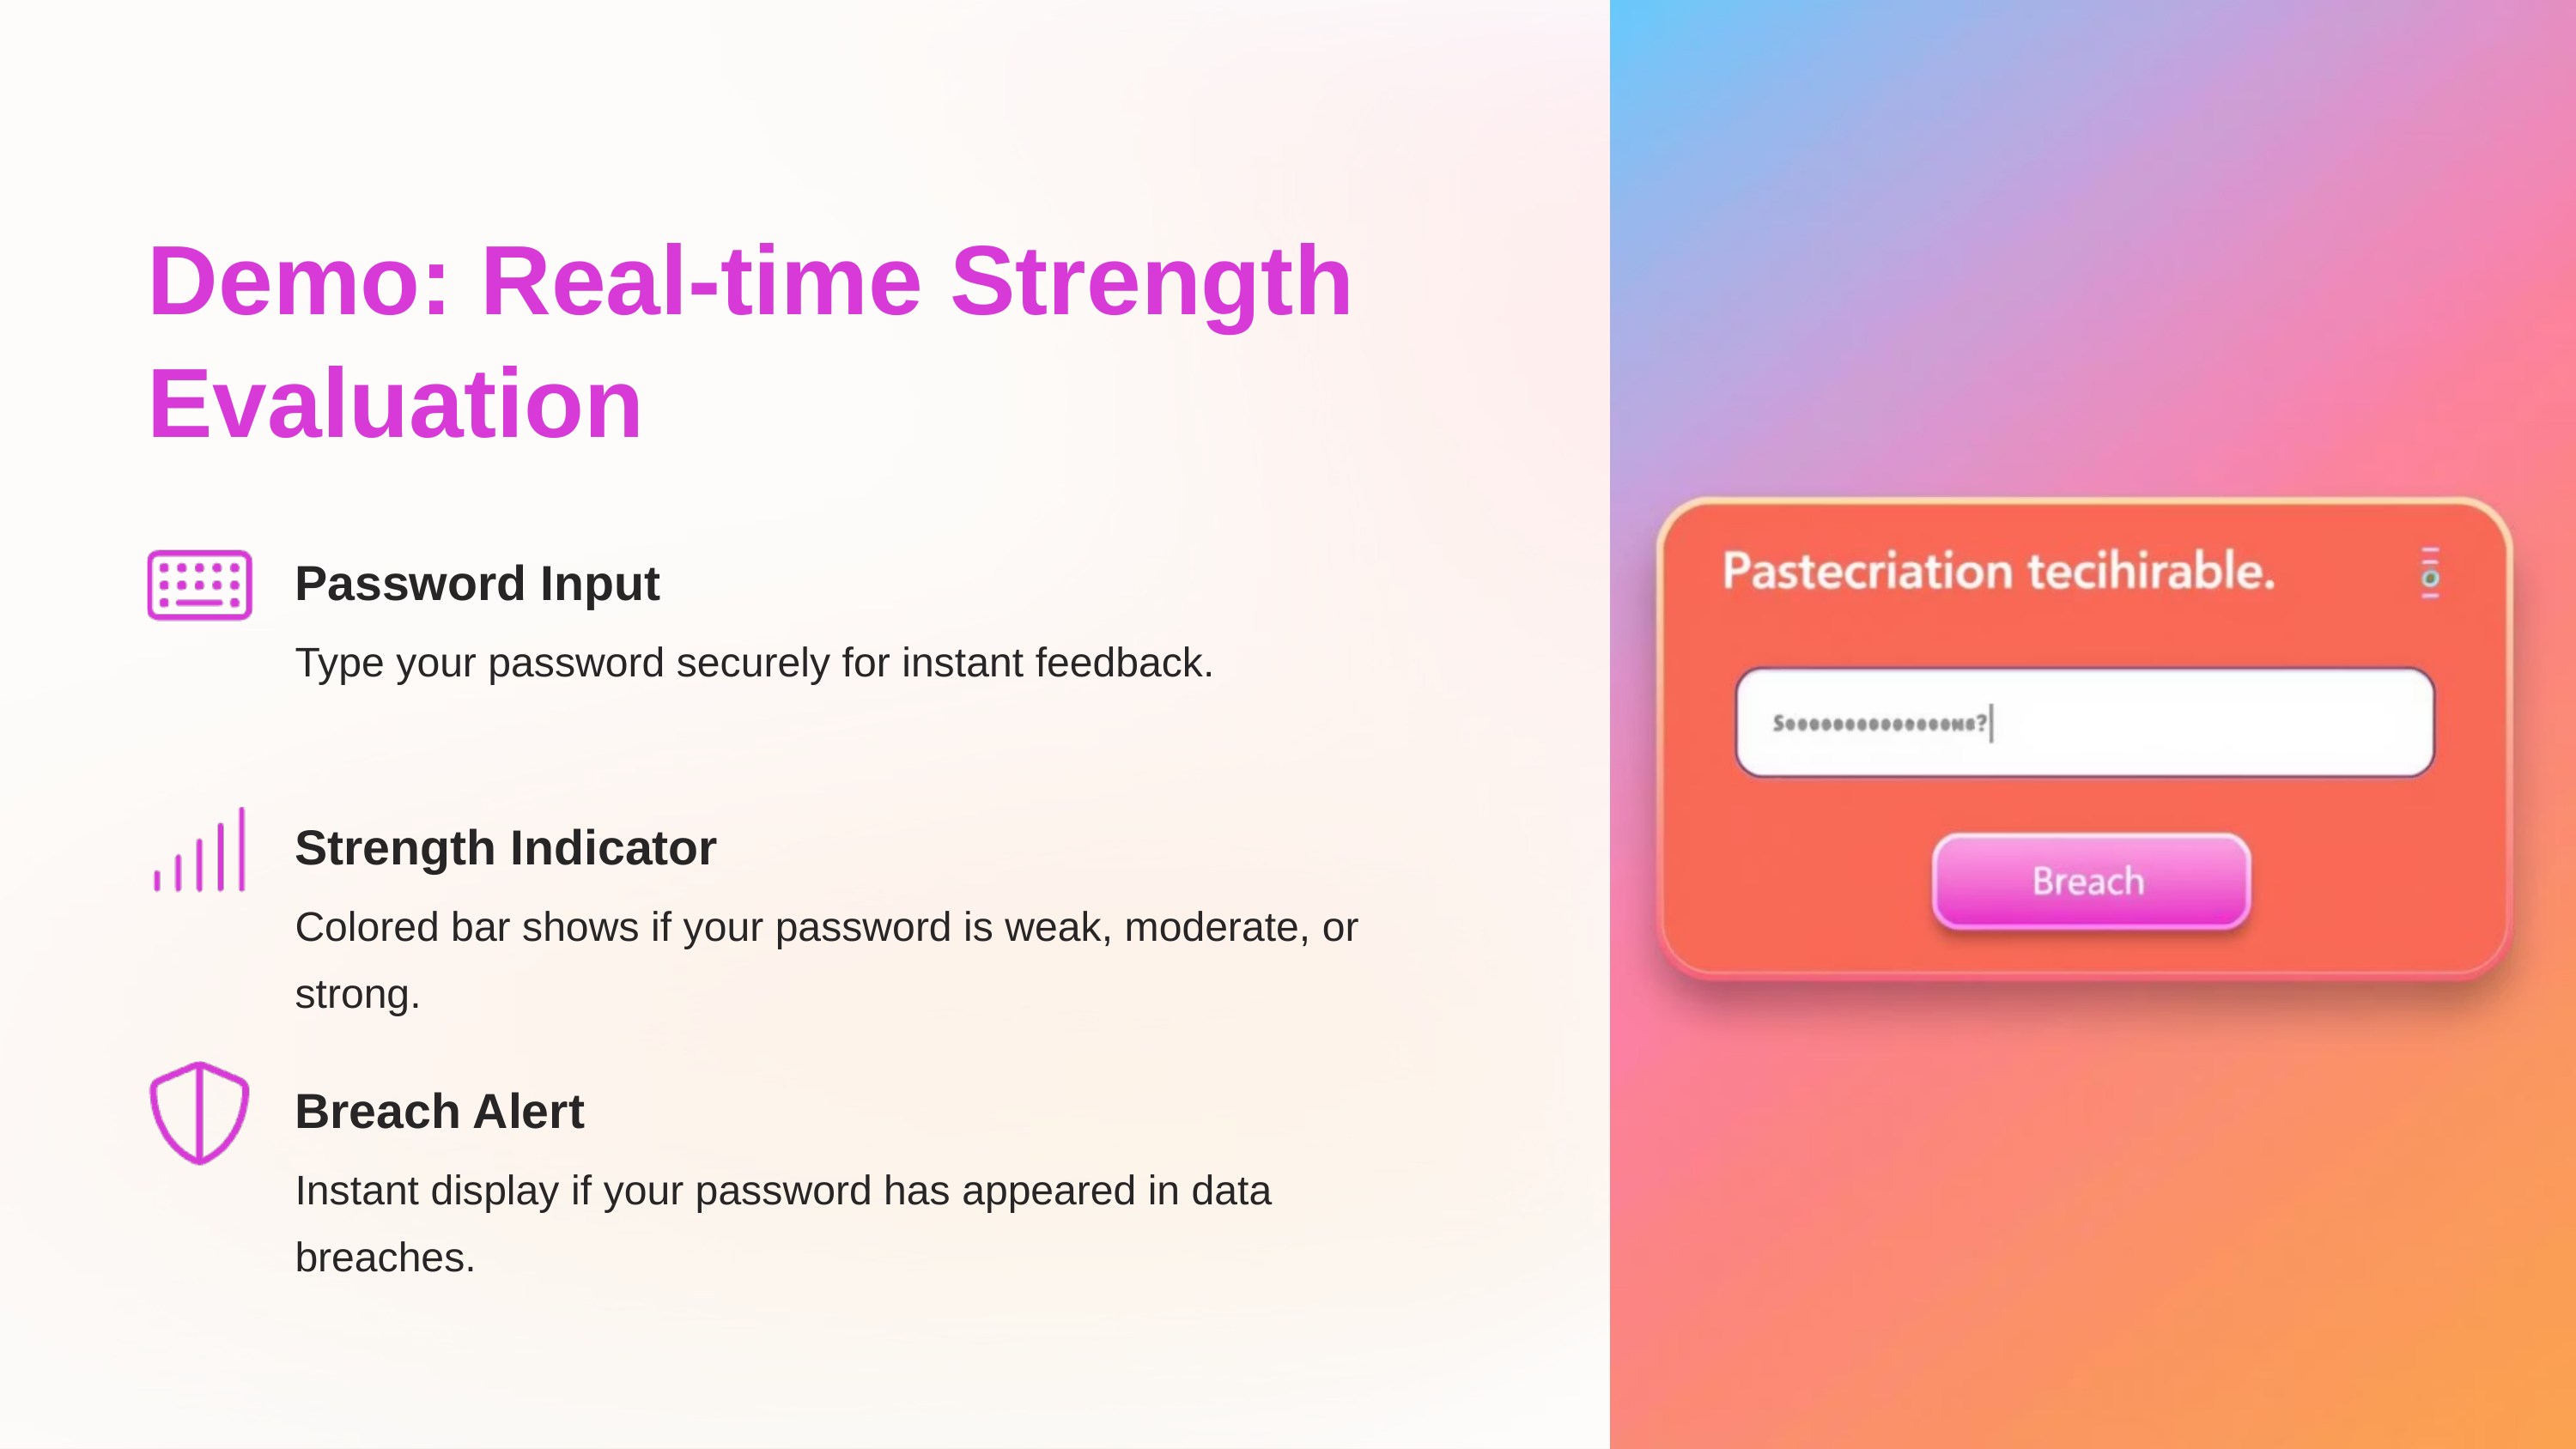

Demo: Real-time Strength Evaluation

Password Input

Type your password securely for instant feedback.

Strength Indicator

Colored bar shows if your password is weak, moderate, or strong.

Breach Alert

Instant display if your password has appeared in data breaches.